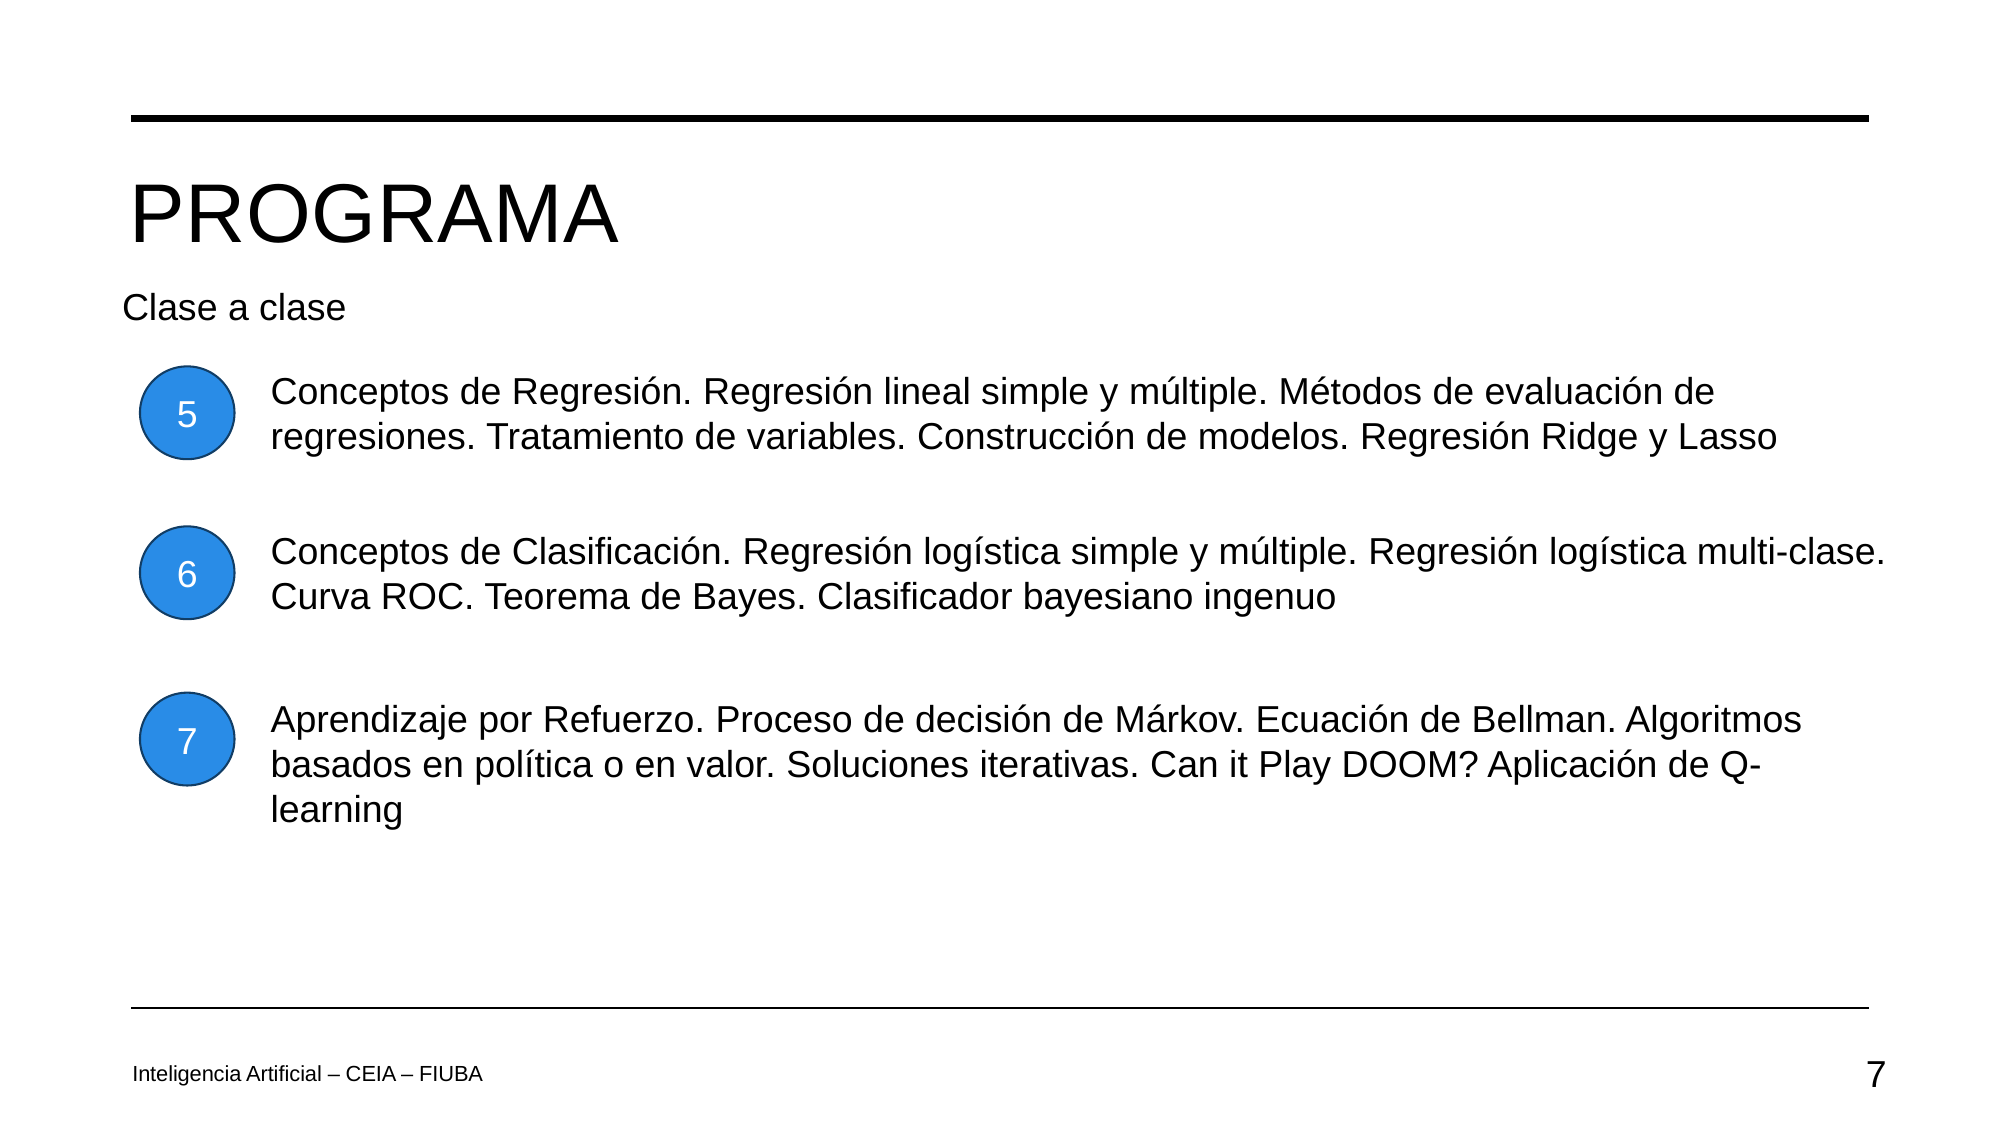

# Programa
Clase a clase
Conceptos de Regresión. Regresión lineal simple y múltiple. Métodos de evaluación de regresiones. Tratamiento de variables. Construcción de modelos. Regresión Ridge y Lasso
5
Conceptos de Clasificación. Regresión logística simple y múltiple. Regresión logística multi-clase. Curva ROC. Teorema de Bayes. Clasificador bayesiano ingenuo
6
Aprendizaje por Refuerzo. Proceso de decisión de Márkov. Ecuación de Bellman. Algoritmos basados en política o en valor. Soluciones iterativas. Can it Play DOOM? Aplicación de Q-learning
7
Inteligencia Artificial – CEIA – FIUBA
7